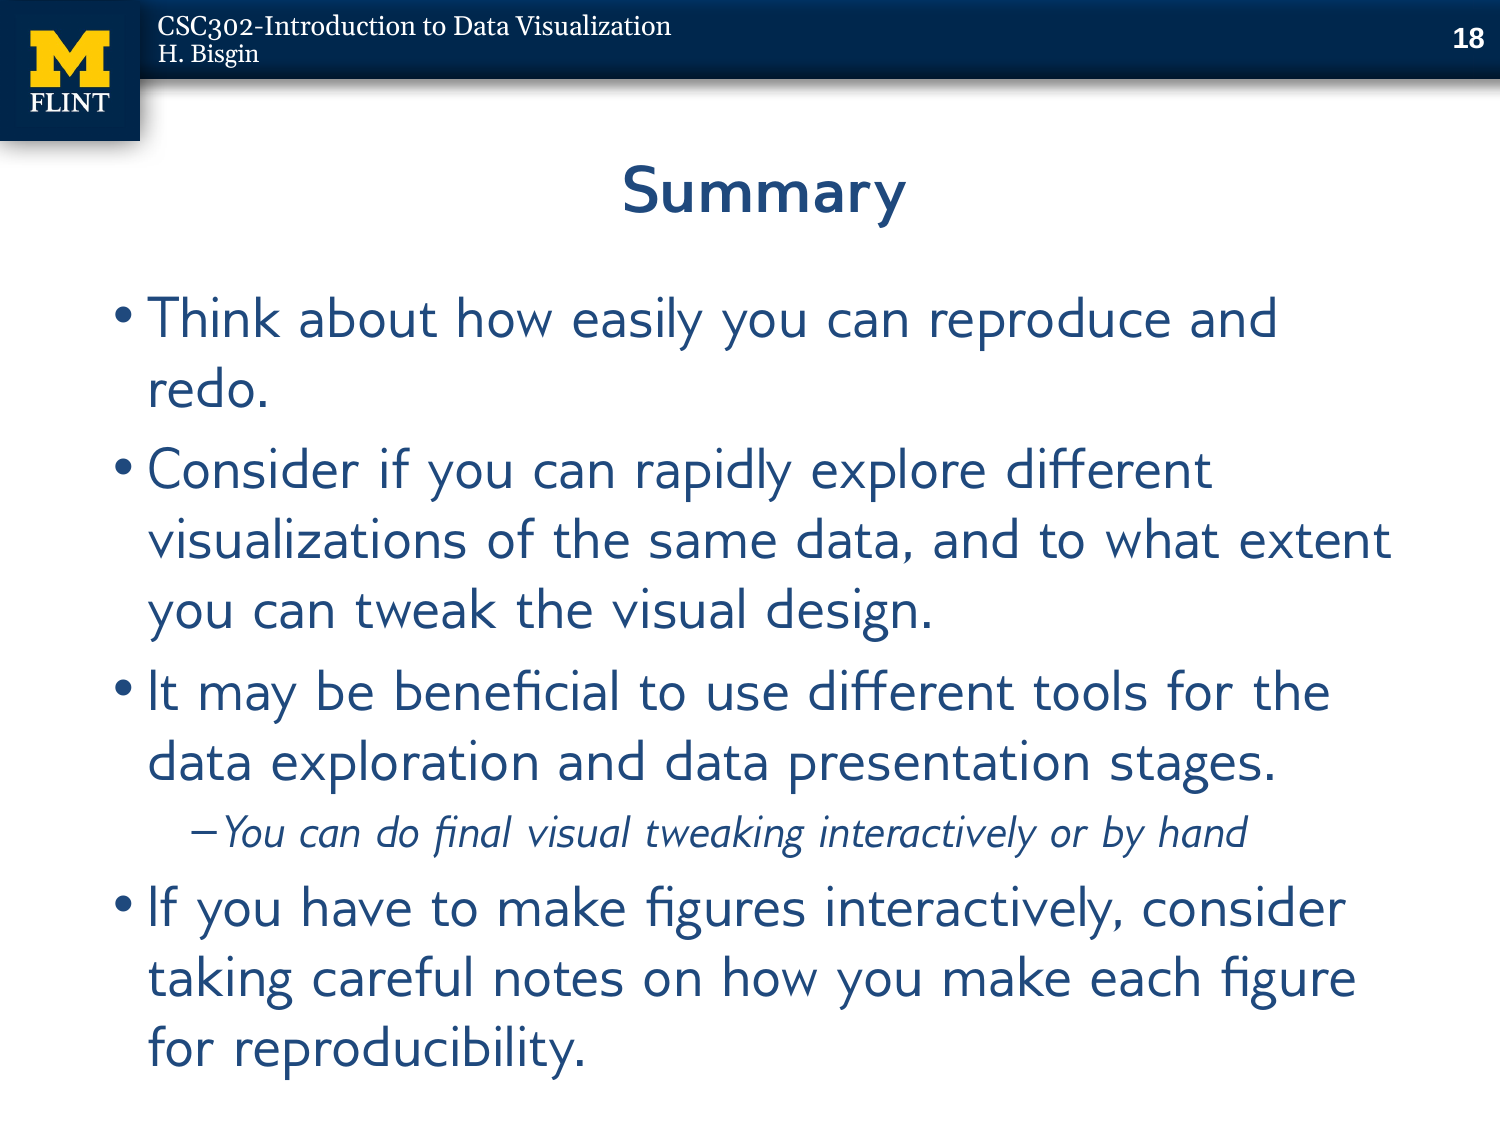

18
# Summary
Think about how easily you can reproduce and redo.
Consider if you can rapidly explore different visualizations of the same data, and to what extent you can tweak the visual design.
It may be beneficial to use different tools for the data exploration and data presentation stages.
You can do final visual tweaking interactively or by hand
If you have to make figures interactively, consider taking careful notes on how you make each figure for reproducibility.